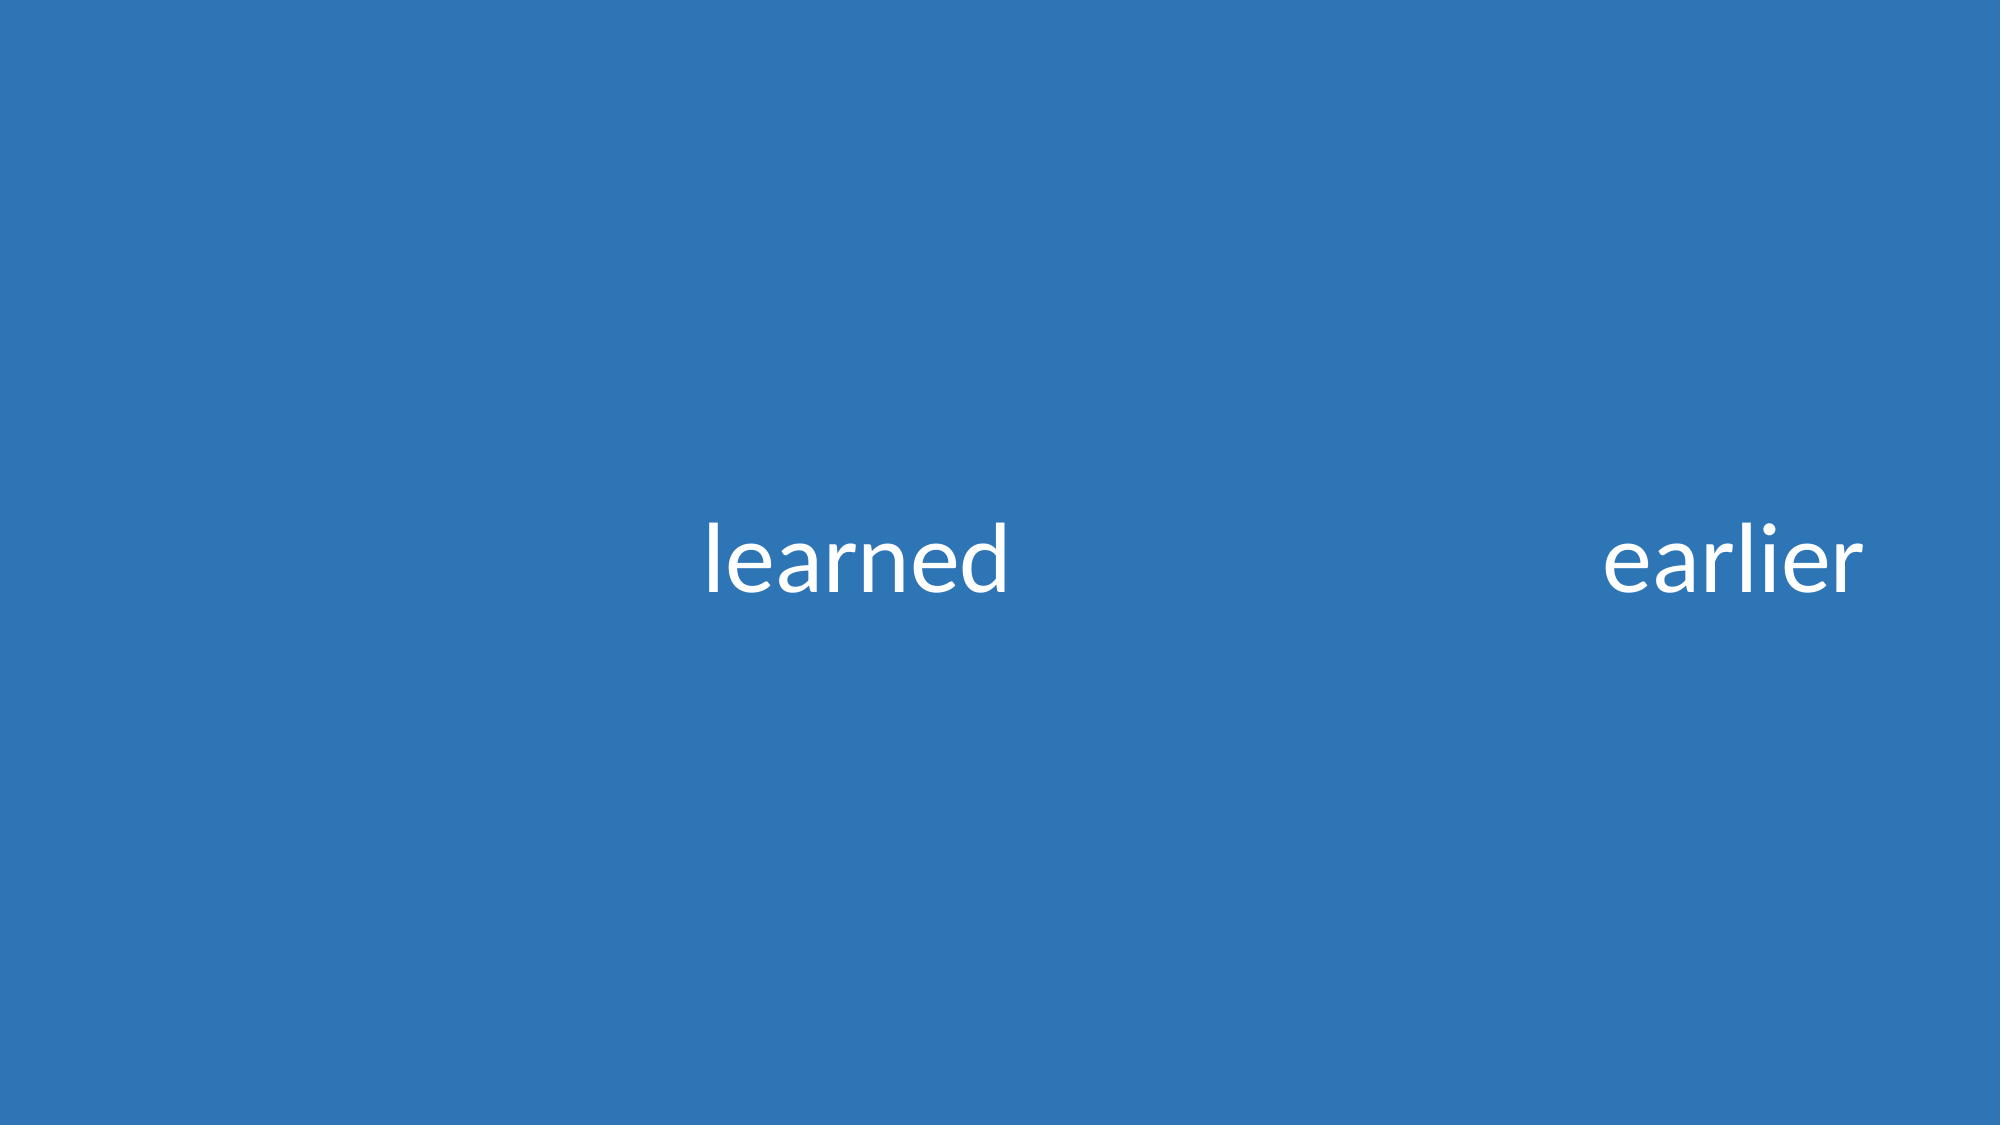

# Could we have learned those lessons earlier?